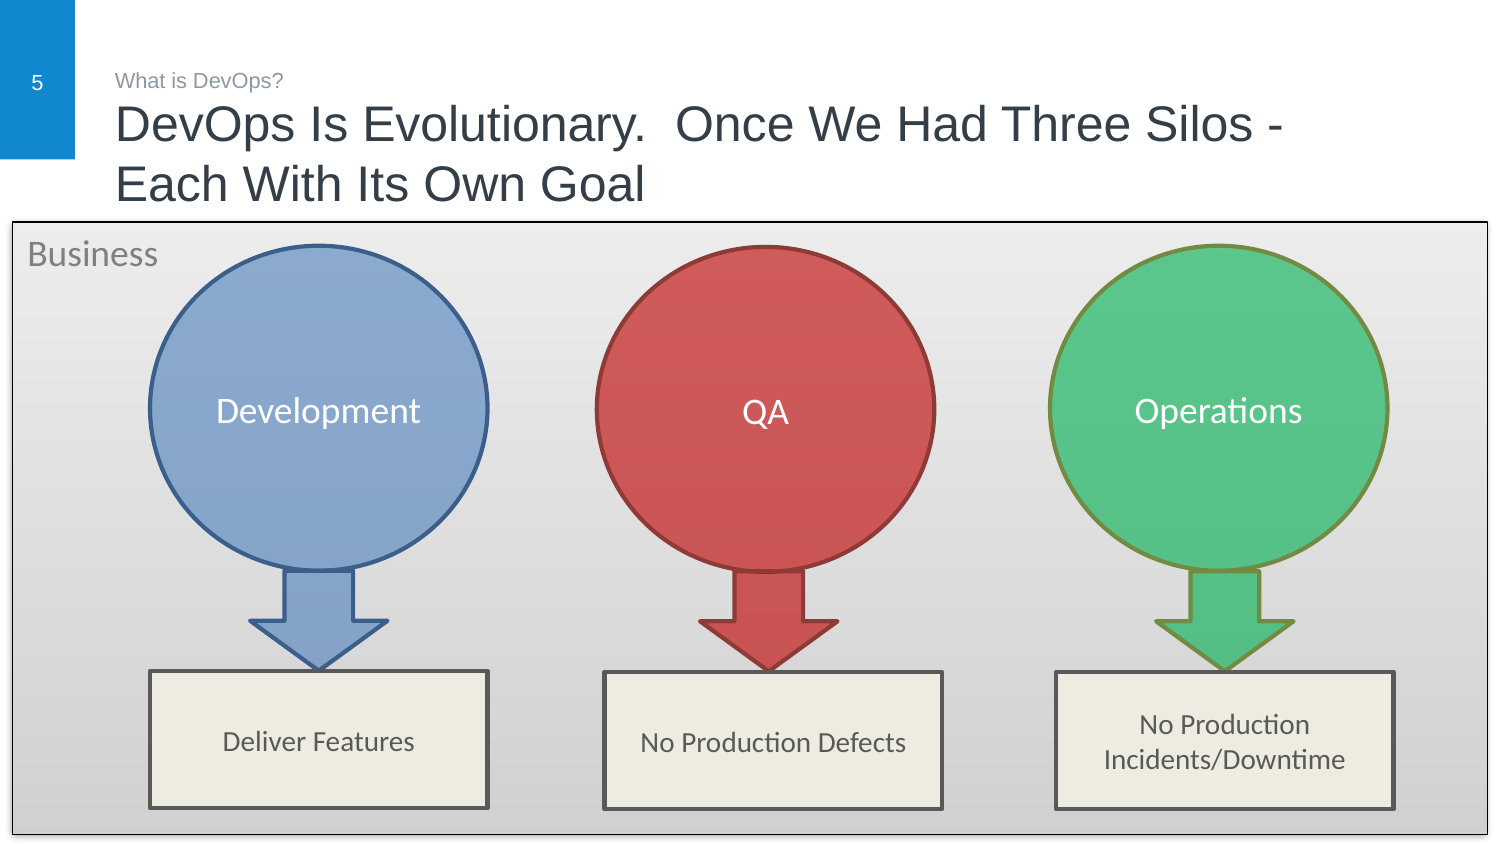

5
What is DevOps?
# DevOps Is Evolutionary.  Once We Had Three Silos - Each With Its Own Goal
Business
Development
Operations
QA

Deliver Features
No Production Defects
No Production Incidents/Downtime